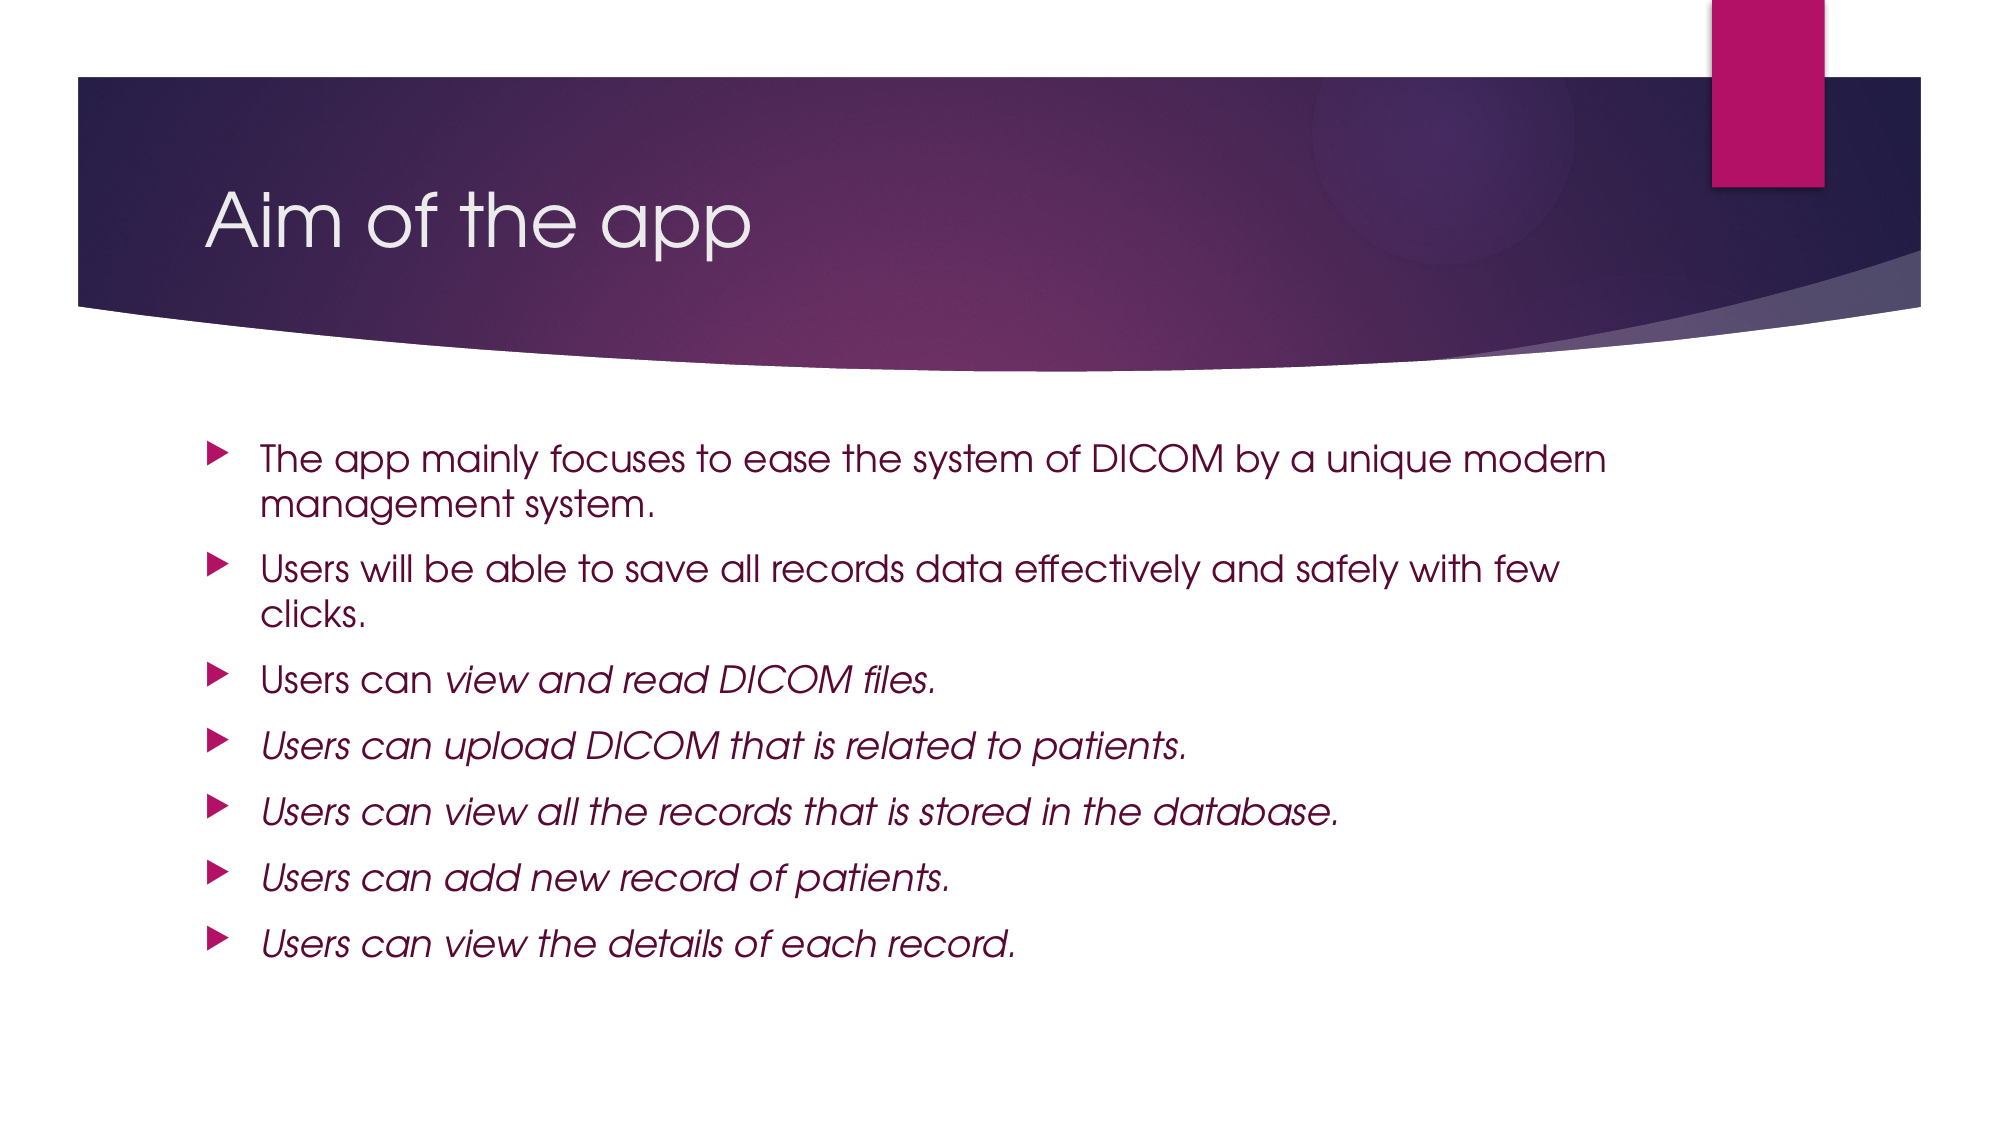

# Aim of the app
The app mainly focuses to ease the system of DICOM by a unique modern management system.
Users will be able to save all records data effectively and safely with few clicks.
Users can view and read DICOM files.
Users can upload DICOM that is related to patients.
Users can view all the records that is stored in the database.
Users can add new record of patients.
Users can view the details of each record.